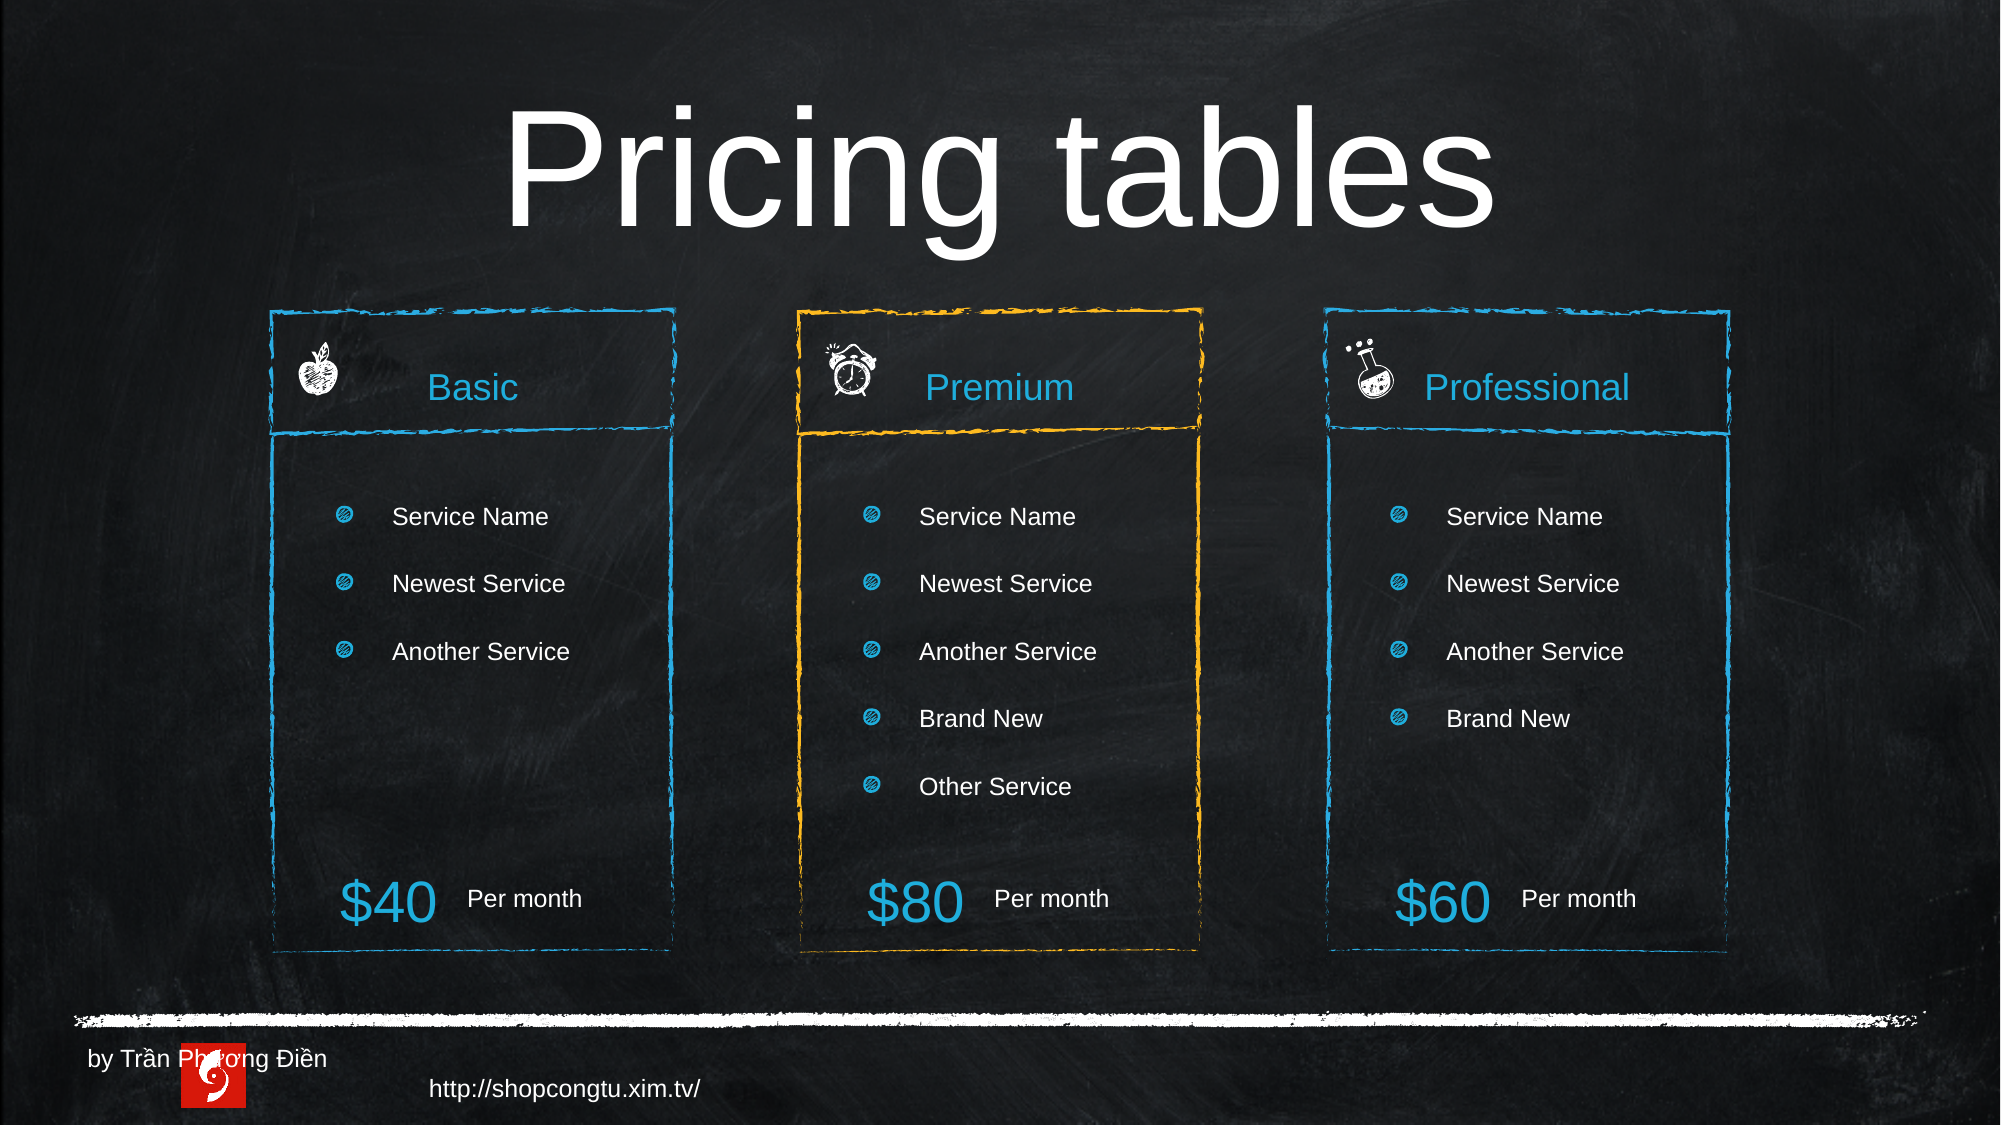

Pricing tables

Basic
Premium
Professional

Service Name
Service Name
Service Name

Newest Service
Newest Service
Newest Service

Another Service
Another Service
Another Service

Brand New
Brand New

Other Service

$40
$80
$60

Per month
Per month
Per month

 by Trần Phương Điền                                                                                                                                                                                                                                          		       http://shopcongtu.xim.tv/